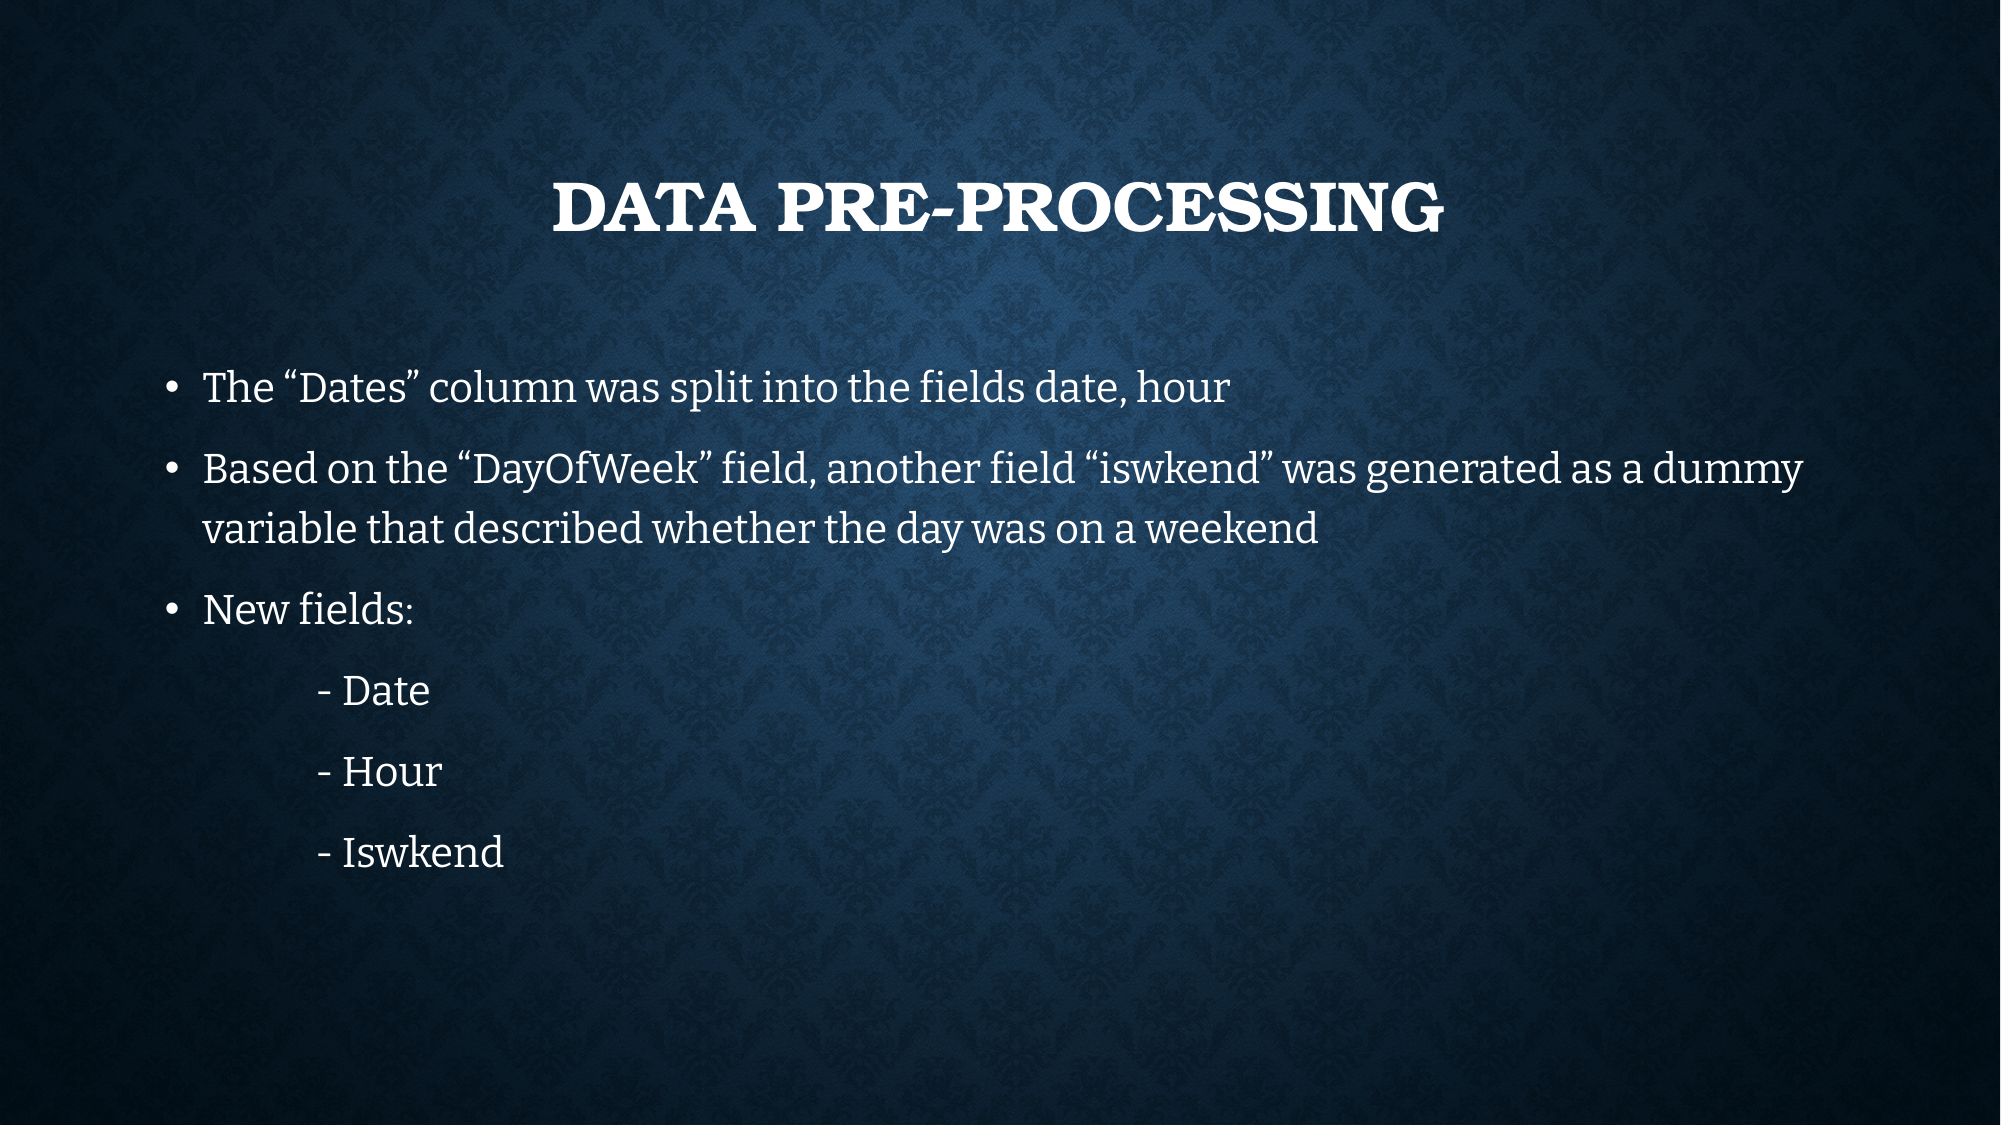

# Data pre-processing
The “Dates” column was split into the fields date, hour
Based on the “DayOfWeek” field, another field “iswkend” was generated as a dummy variable that described whether the day was on a weekend
New fields:
	- Date
	- Hour
	- Iswkend